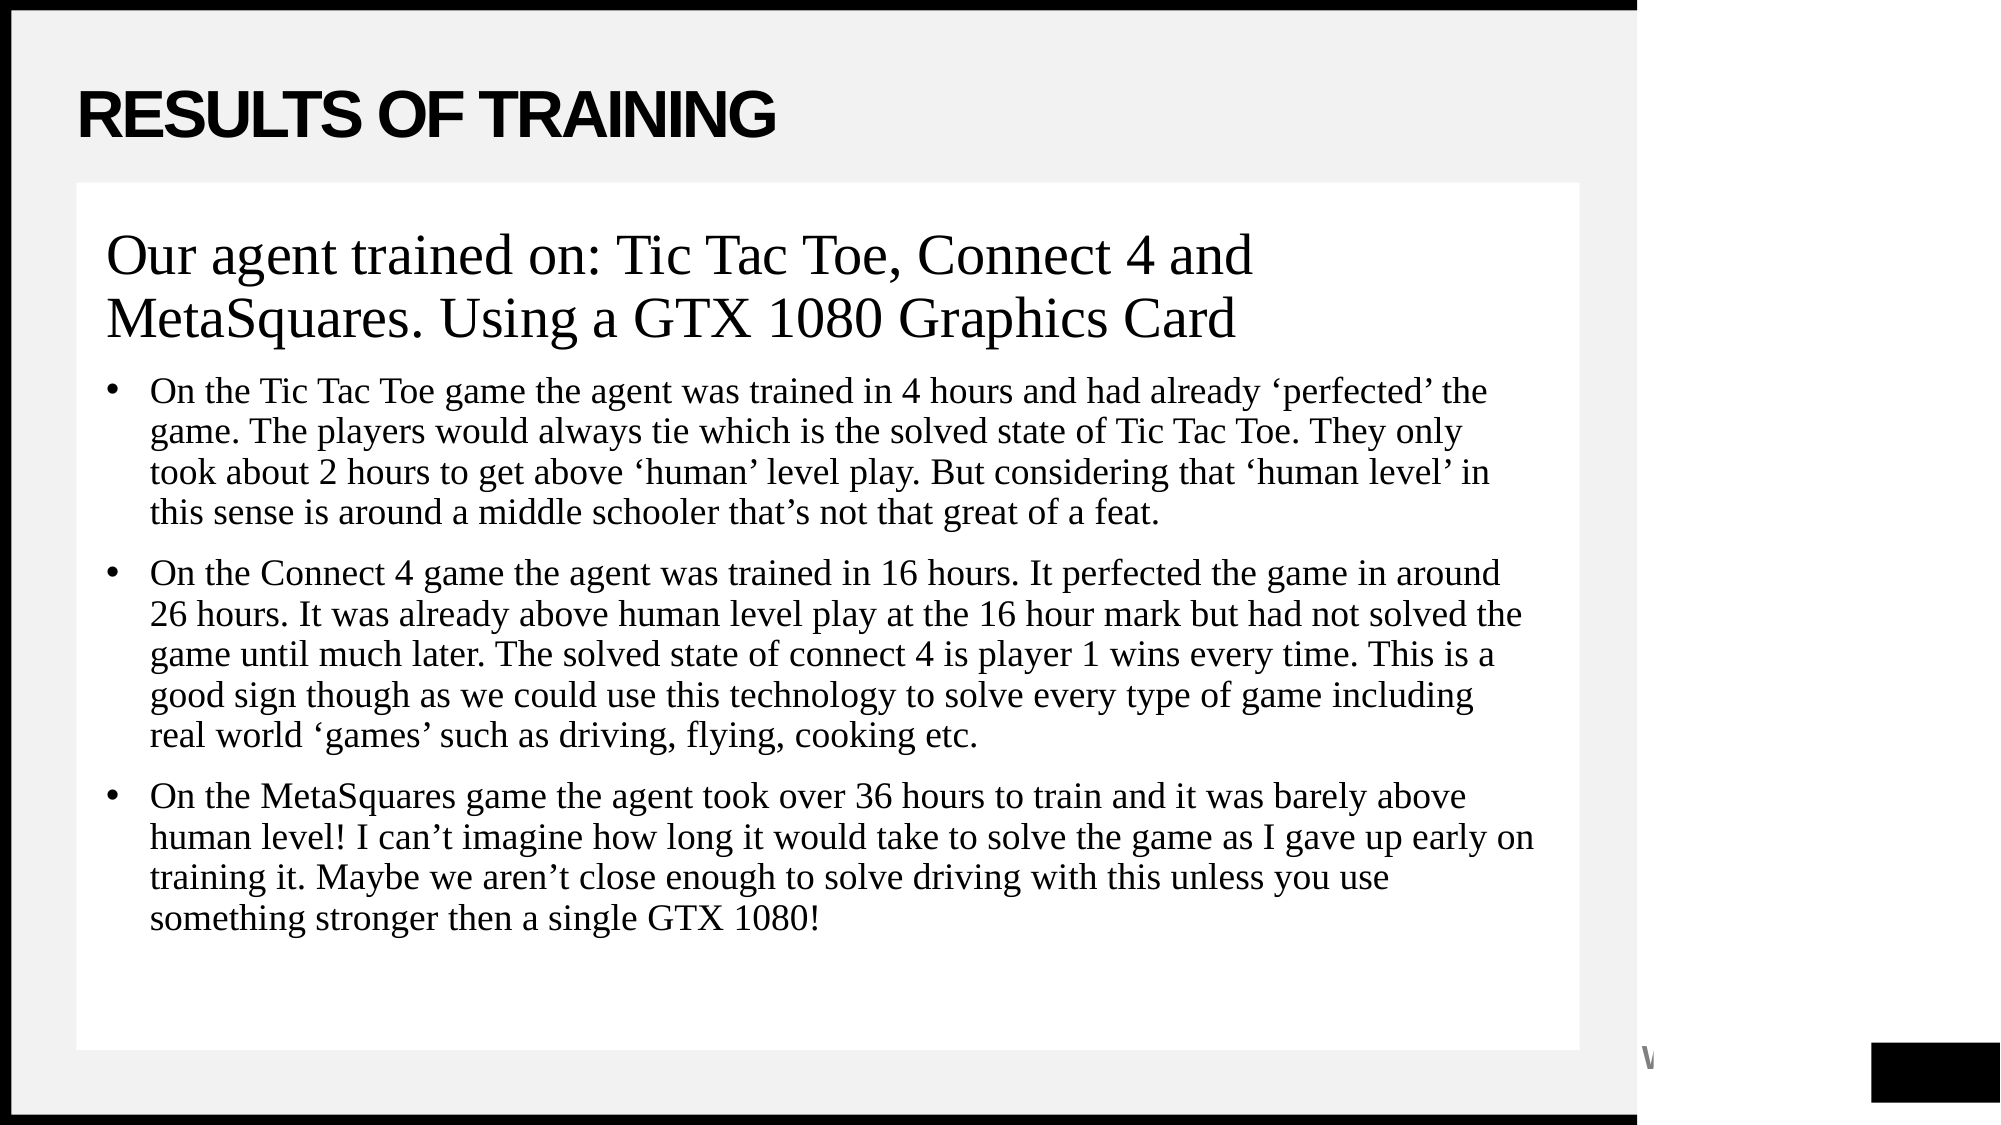

# Results of training
Our agent trained on: Tic Tac Toe, Connect 4 and MetaSquares. Using a GTX 1080 Graphics Card
On the Tic Tac Toe game the agent was trained in 4 hours and had already ‘perfected’ the game. The players would always tie which is the solved state of Tic Tac Toe. They only took about 2 hours to get above ‘human’ level play. But considering that ‘human level’ in this sense is around a middle schooler that’s not that great of a feat.
On the Connect 4 game the agent was trained in 16 hours. It perfected the game in around 26 hours. It was already above human level play at the 16 hour mark but had not solved the game until much later. The solved state of connect 4 is player 1 wins every time. This is a good sign though as we could use this technology to solve every type of game including real world ‘games’ such as driving, flying, cooking etc.
On the MetaSquares game the agent took over 36 hours to train and it was barely above human level! I can’t imagine how long it would take to solve the game as I gave up early on training it. Maybe we aren’t close enough to solve driving with this unless you use something stronger then a single GTX 1080!